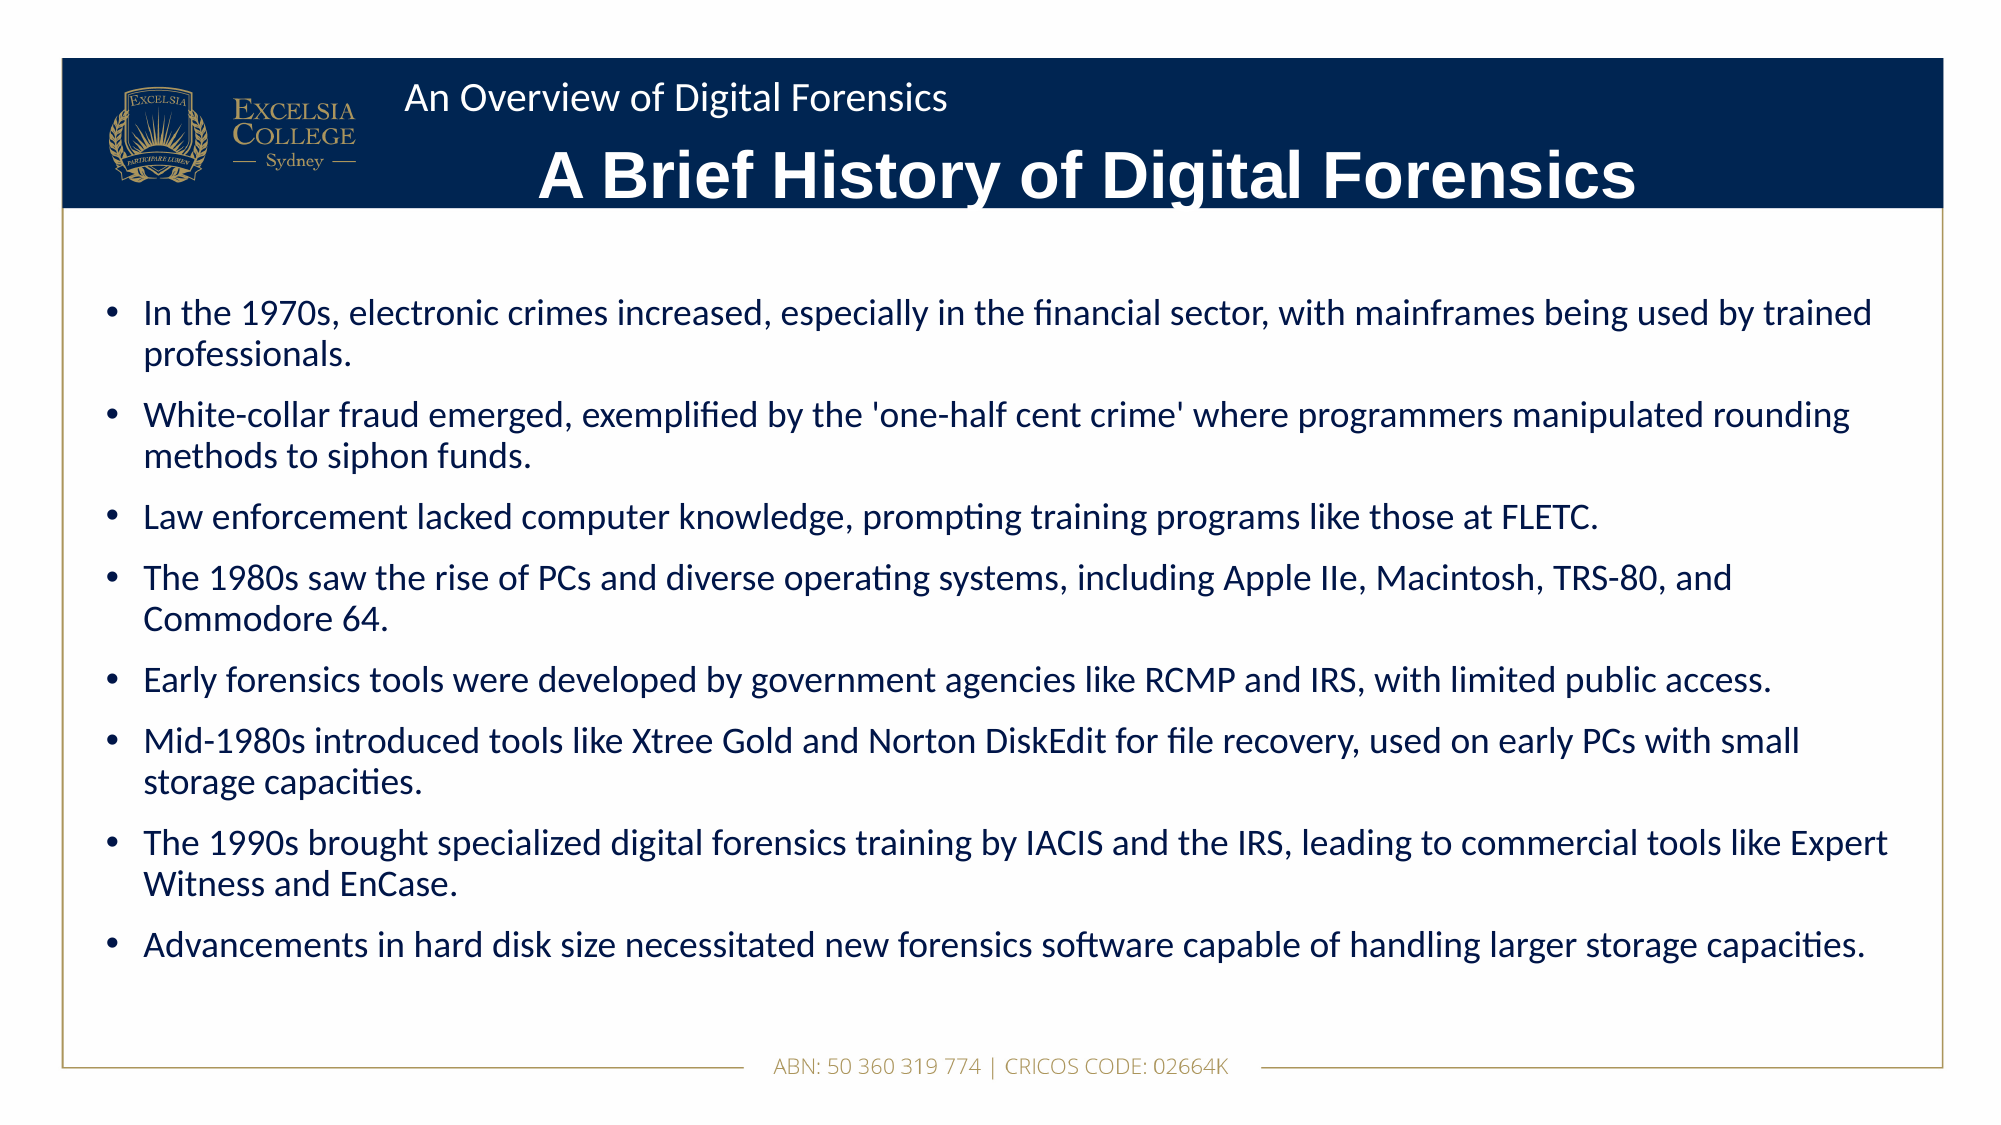

# An Overview of Digital Forensics
A Brief History of Digital Forensics
In the 1970s, electronic crimes increased, especially in the financial sector, with mainframes being used by trained professionals.
White-collar fraud emerged, exemplified by the 'one-half cent crime' where programmers manipulated rounding methods to siphon funds.
Law enforcement lacked computer knowledge, prompting training programs like those at FLETC.
The 1980s saw the rise of PCs and diverse operating systems, including Apple IIe, Macintosh, TRS-80, and Commodore 64.
Early forensics tools were developed by government agencies like RCMP and IRS, with limited public access.
Mid-1980s introduced tools like Xtree Gold and Norton DiskEdit for file recovery, used on early PCs with small storage capacities.
The 1990s brought specialized digital forensics training by IACIS and the IRS, leading to commercial tools like Expert Witness and EnCase.
Advancements in hard disk size necessitated new forensics software capable of handling larger storage capacities.